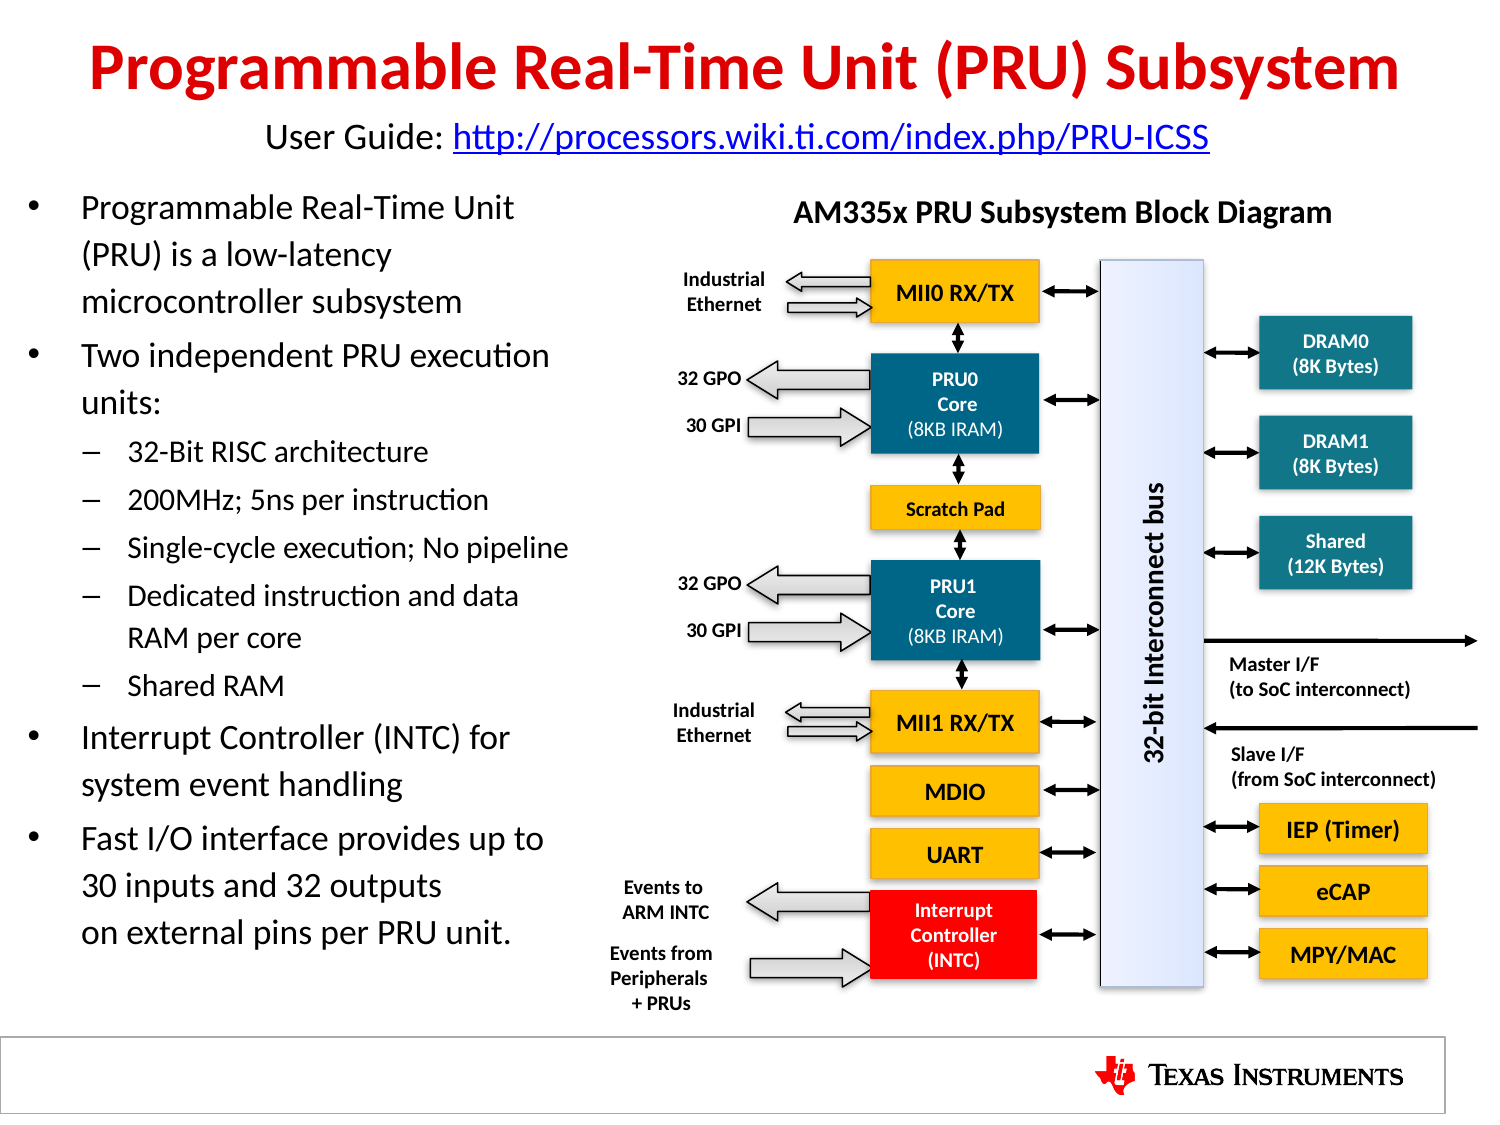

# Programmable Real-Time Unit (PRU) Subsystem
User Guide: http://processors.wiki.ti.com/index.php/PRU-ICSS
Programmable Real-Time Unit (PRU) is a low-latency microcontroller subsystem
Two independent PRU execution units:
32-Bit RISC architecture
200MHz; 5ns per instruction
Single-cycle execution; No pipeline
Dedicated instruction and data
RAM per core
Shared RAM
Interrupt Controller (INTC) for
system event handling
Fast I/O interface provides up to 30 inputs and 32 outputs
on external pins per PRU unit.
AM335x PRU Subsystem Block Diagram
MII0 RX/TX
Industrial Ethernet

DRAM0
(8K Bytes)

PRU0
 Core
(8KB IRAM)

DRAM1
(8K Bytes)

Scratch Pad
Shared
(12K Bytes)

PRU1
Core
(8KB IRAM)

32-bit Interconnect bus

Master I/F
(to SoC interconnect)

MII1 RX/TX
Industrial Ethernet

Slave I/F
(from SoC interconnect)
MDIO

IEP (Timer)

UART

eCAP
Events to
ARM INTC

Interrupt Controller (INTC)
MPY/MAC

Events from Peripherals
+ PRUs

32 GPO
30 GPI
32 GPO
30 GPI